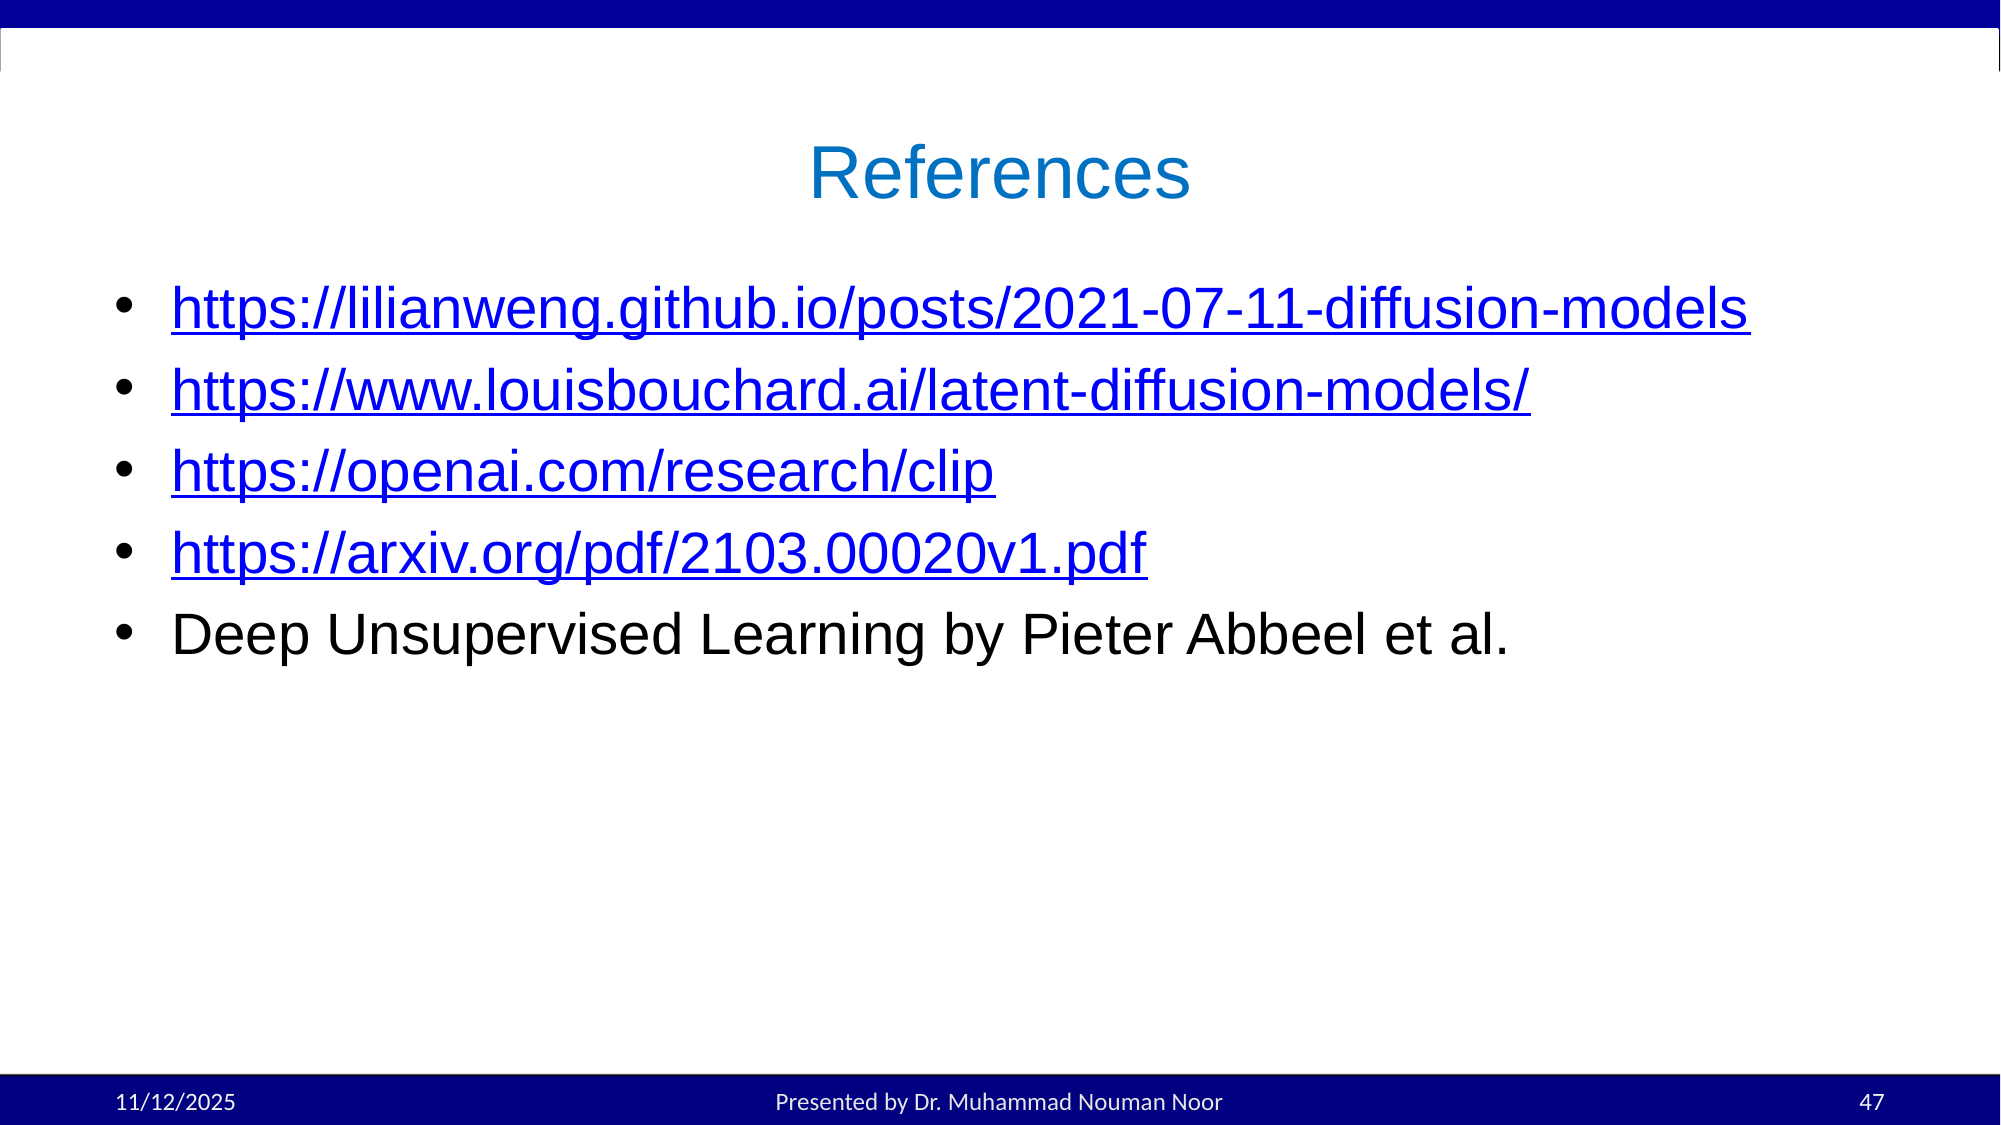

# References
https://lilianweng.github.io/posts/2021-07-11-diffusion-models
https://www.louisbouchard.ai/latent-diffusion-models/
https://openai.com/research/clip
https://arxiv.org/pdf/2103.00020v1.pdf
Deep Unsupervised Learning by Pieter Abbeel et al.

11/12/2025
Presented by Dr. Muhammad Nouman Noor
47